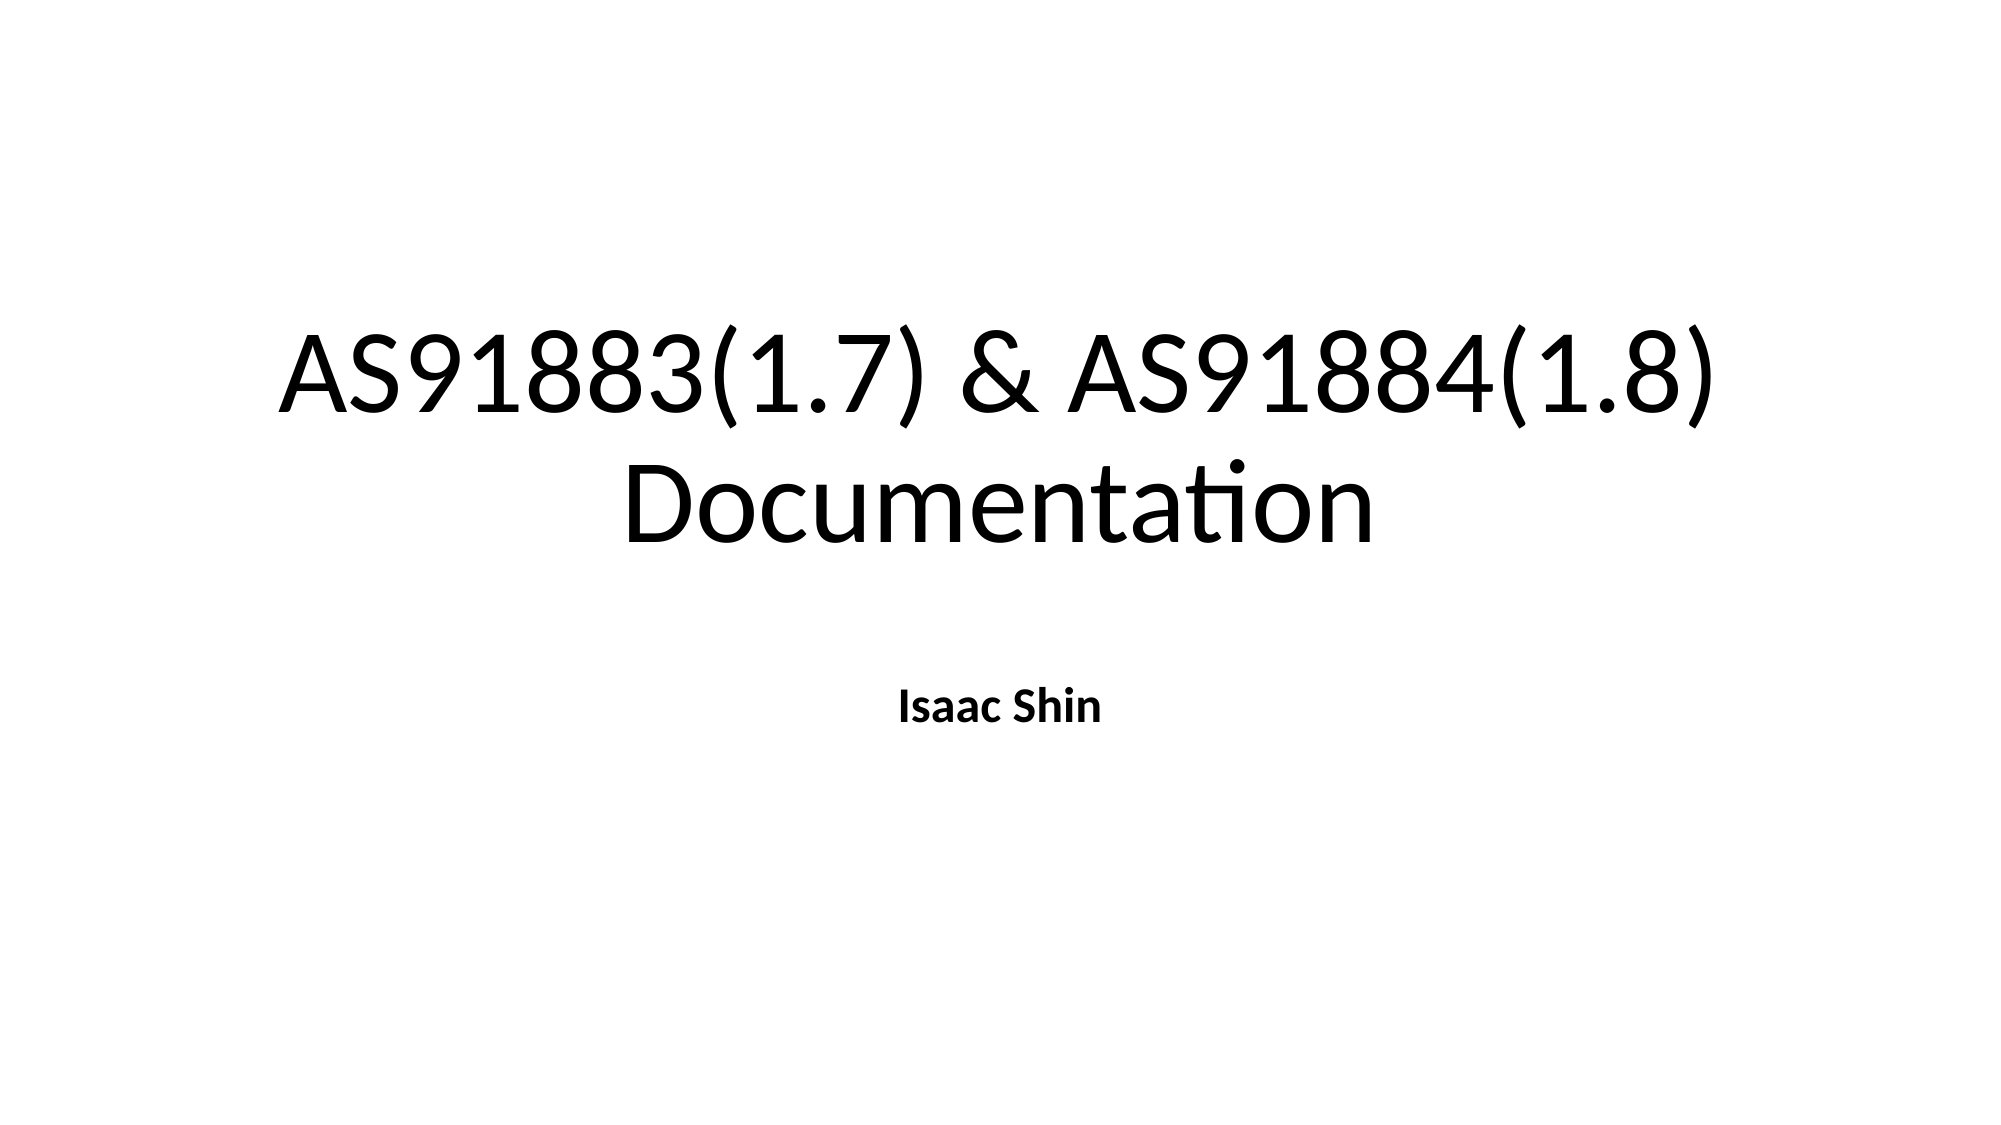

# AS91883(1.7) & AS91884(1.8) Documentation

Isaac Shin